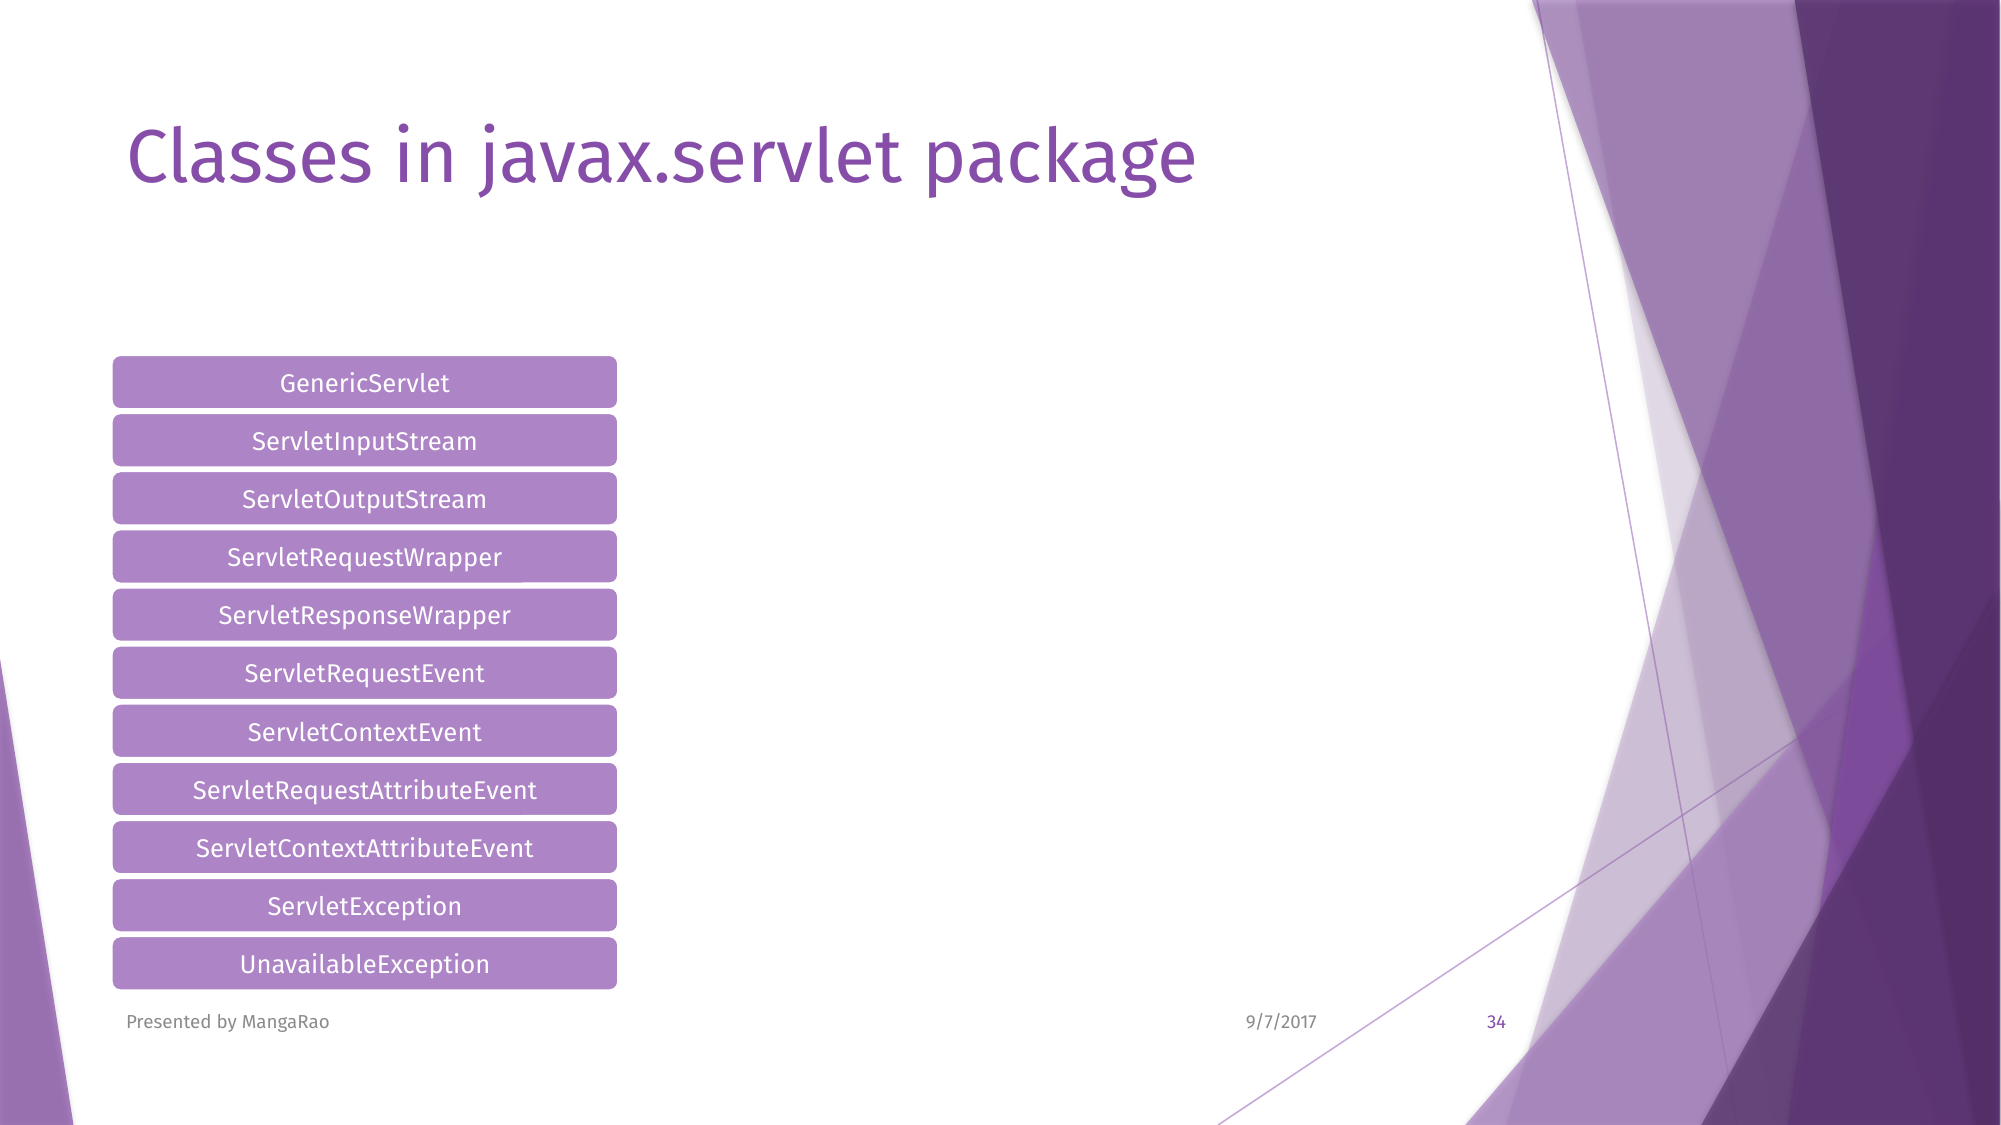

# Classes in javax.servlet package
GenericServlet
ServletInputStream
ServletOutputStream
ServletRequestWrapper
ServletResponseWrapper
ServletRequestEvent
ServletContextEvent
ServletRequestAttributeEvent
ServletContextAttributeEvent
ServletException
UnavailableException
Presented by MangaRao
9/7/2017
34